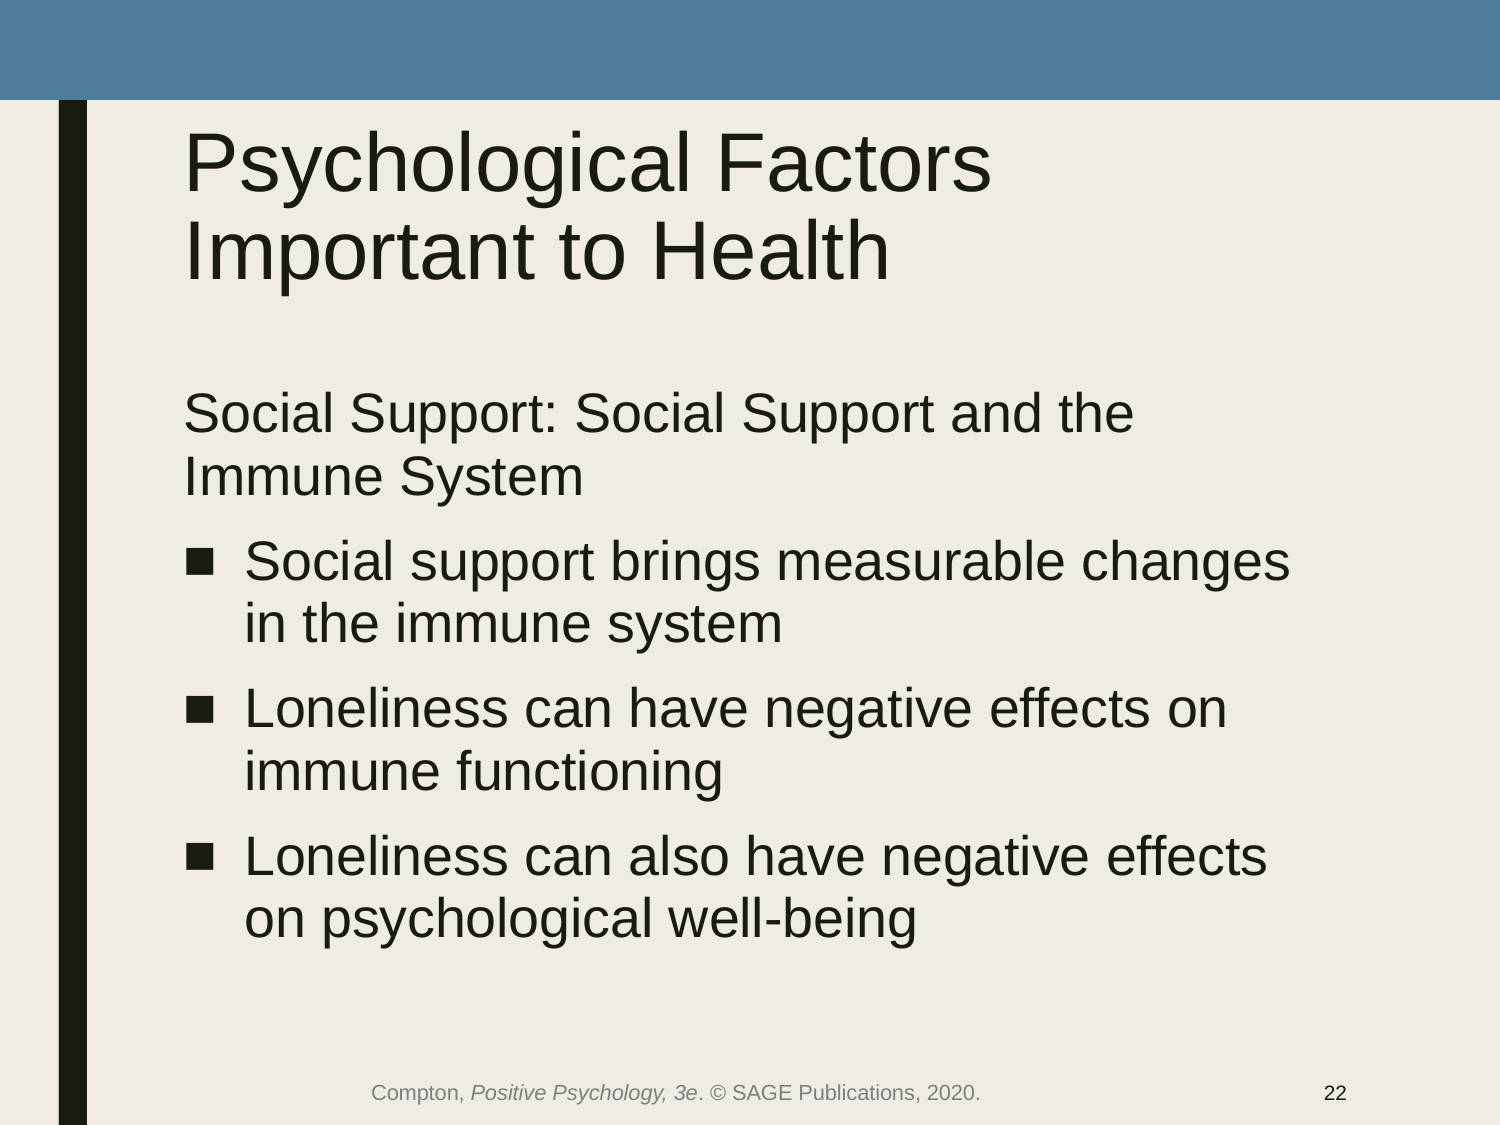

# Psychological Factors Important to Health
Social Support: Social Support and the Immune System
Social support brings measurable changes in the immune system
Loneliness can have negative effects on immune functioning
Loneliness can also have negative effects on psychological well-being
Compton, Positive Psychology, 3e. © SAGE Publications, 2020.
22